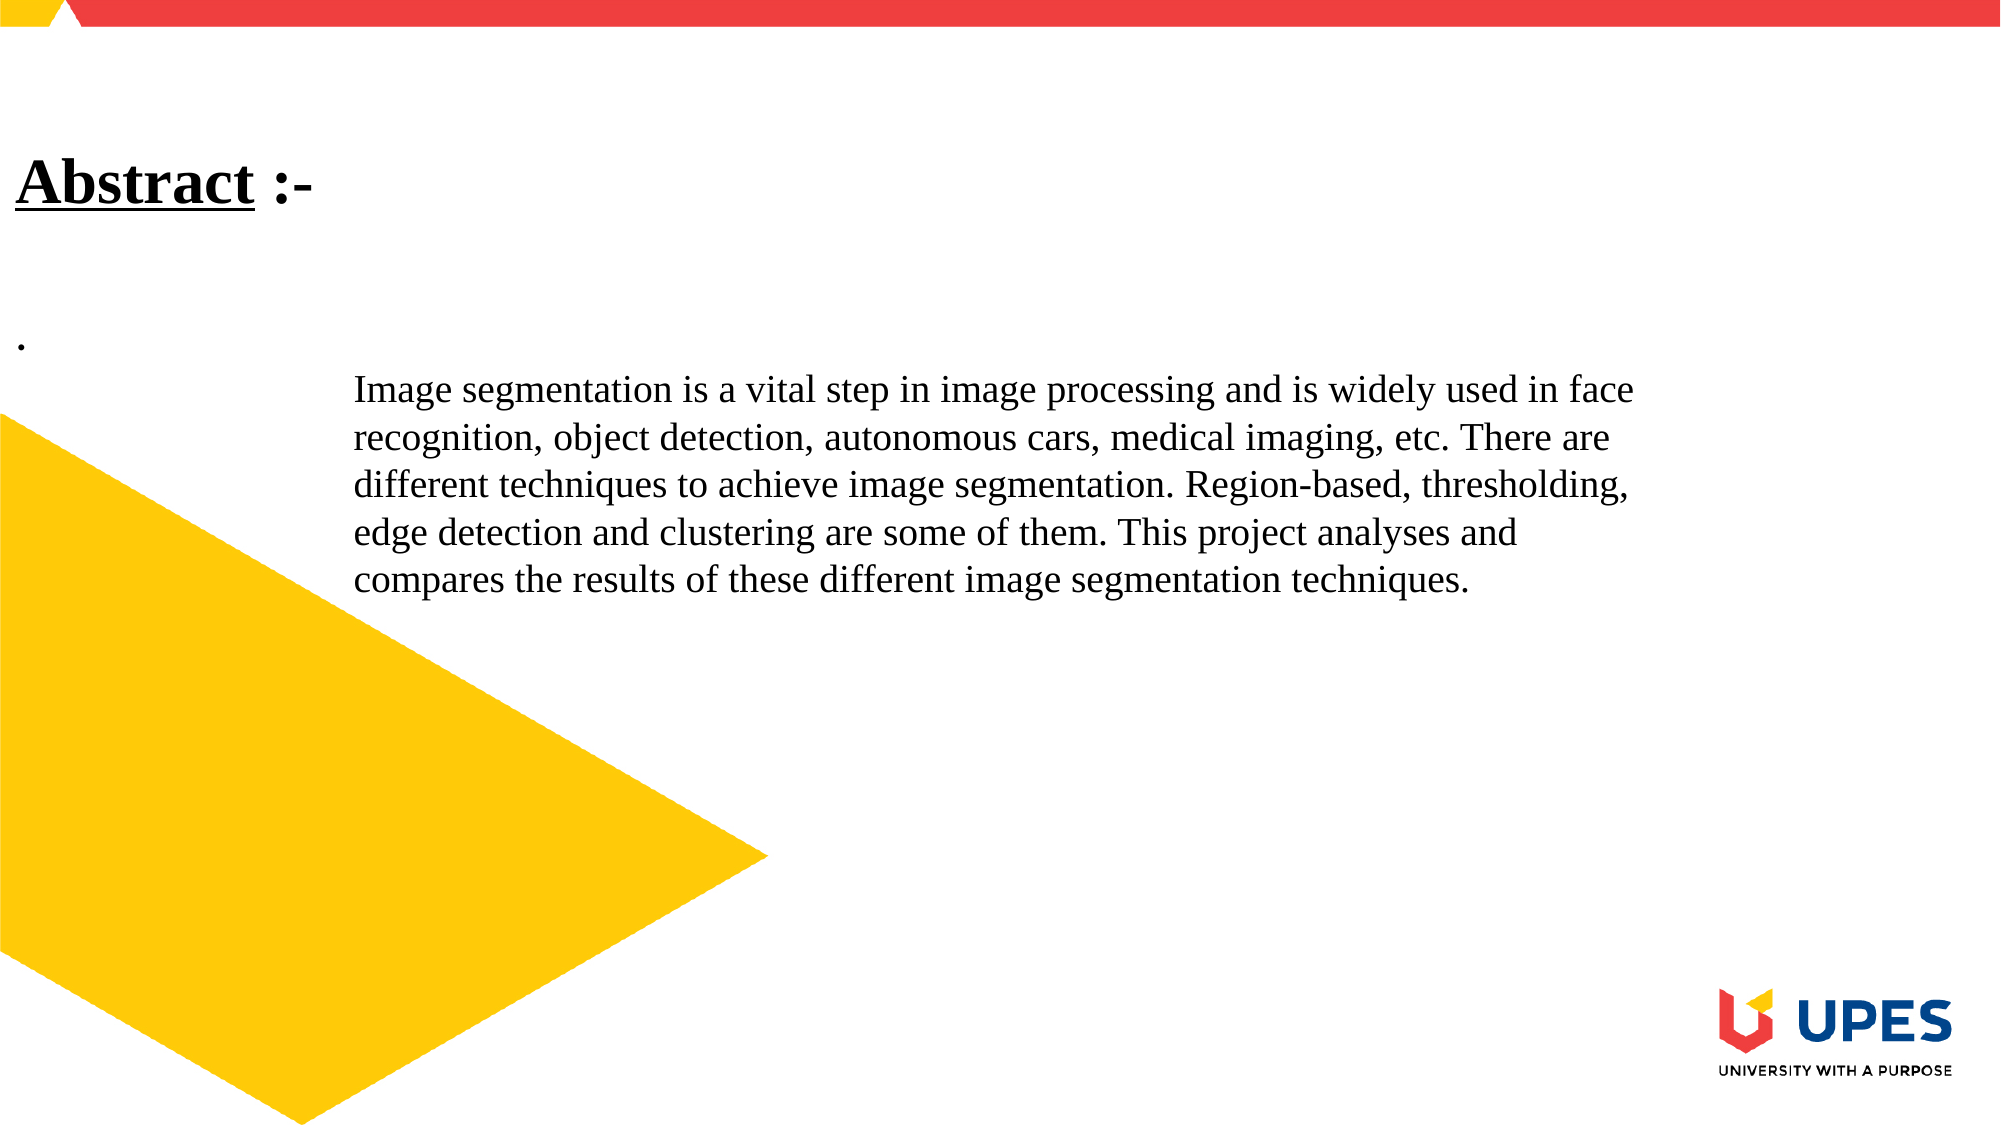

# Abstract :-
.
Image segmentation is a vital step in image processing and is widely used in face recognition, object detection, autonomous cars, medical imaging, etc. There are different techniques to achieve image segmentation. Region-based, thresholding, edge detection and clustering are some of them. This project analyses and compares the results of these different image segmentation techniques.